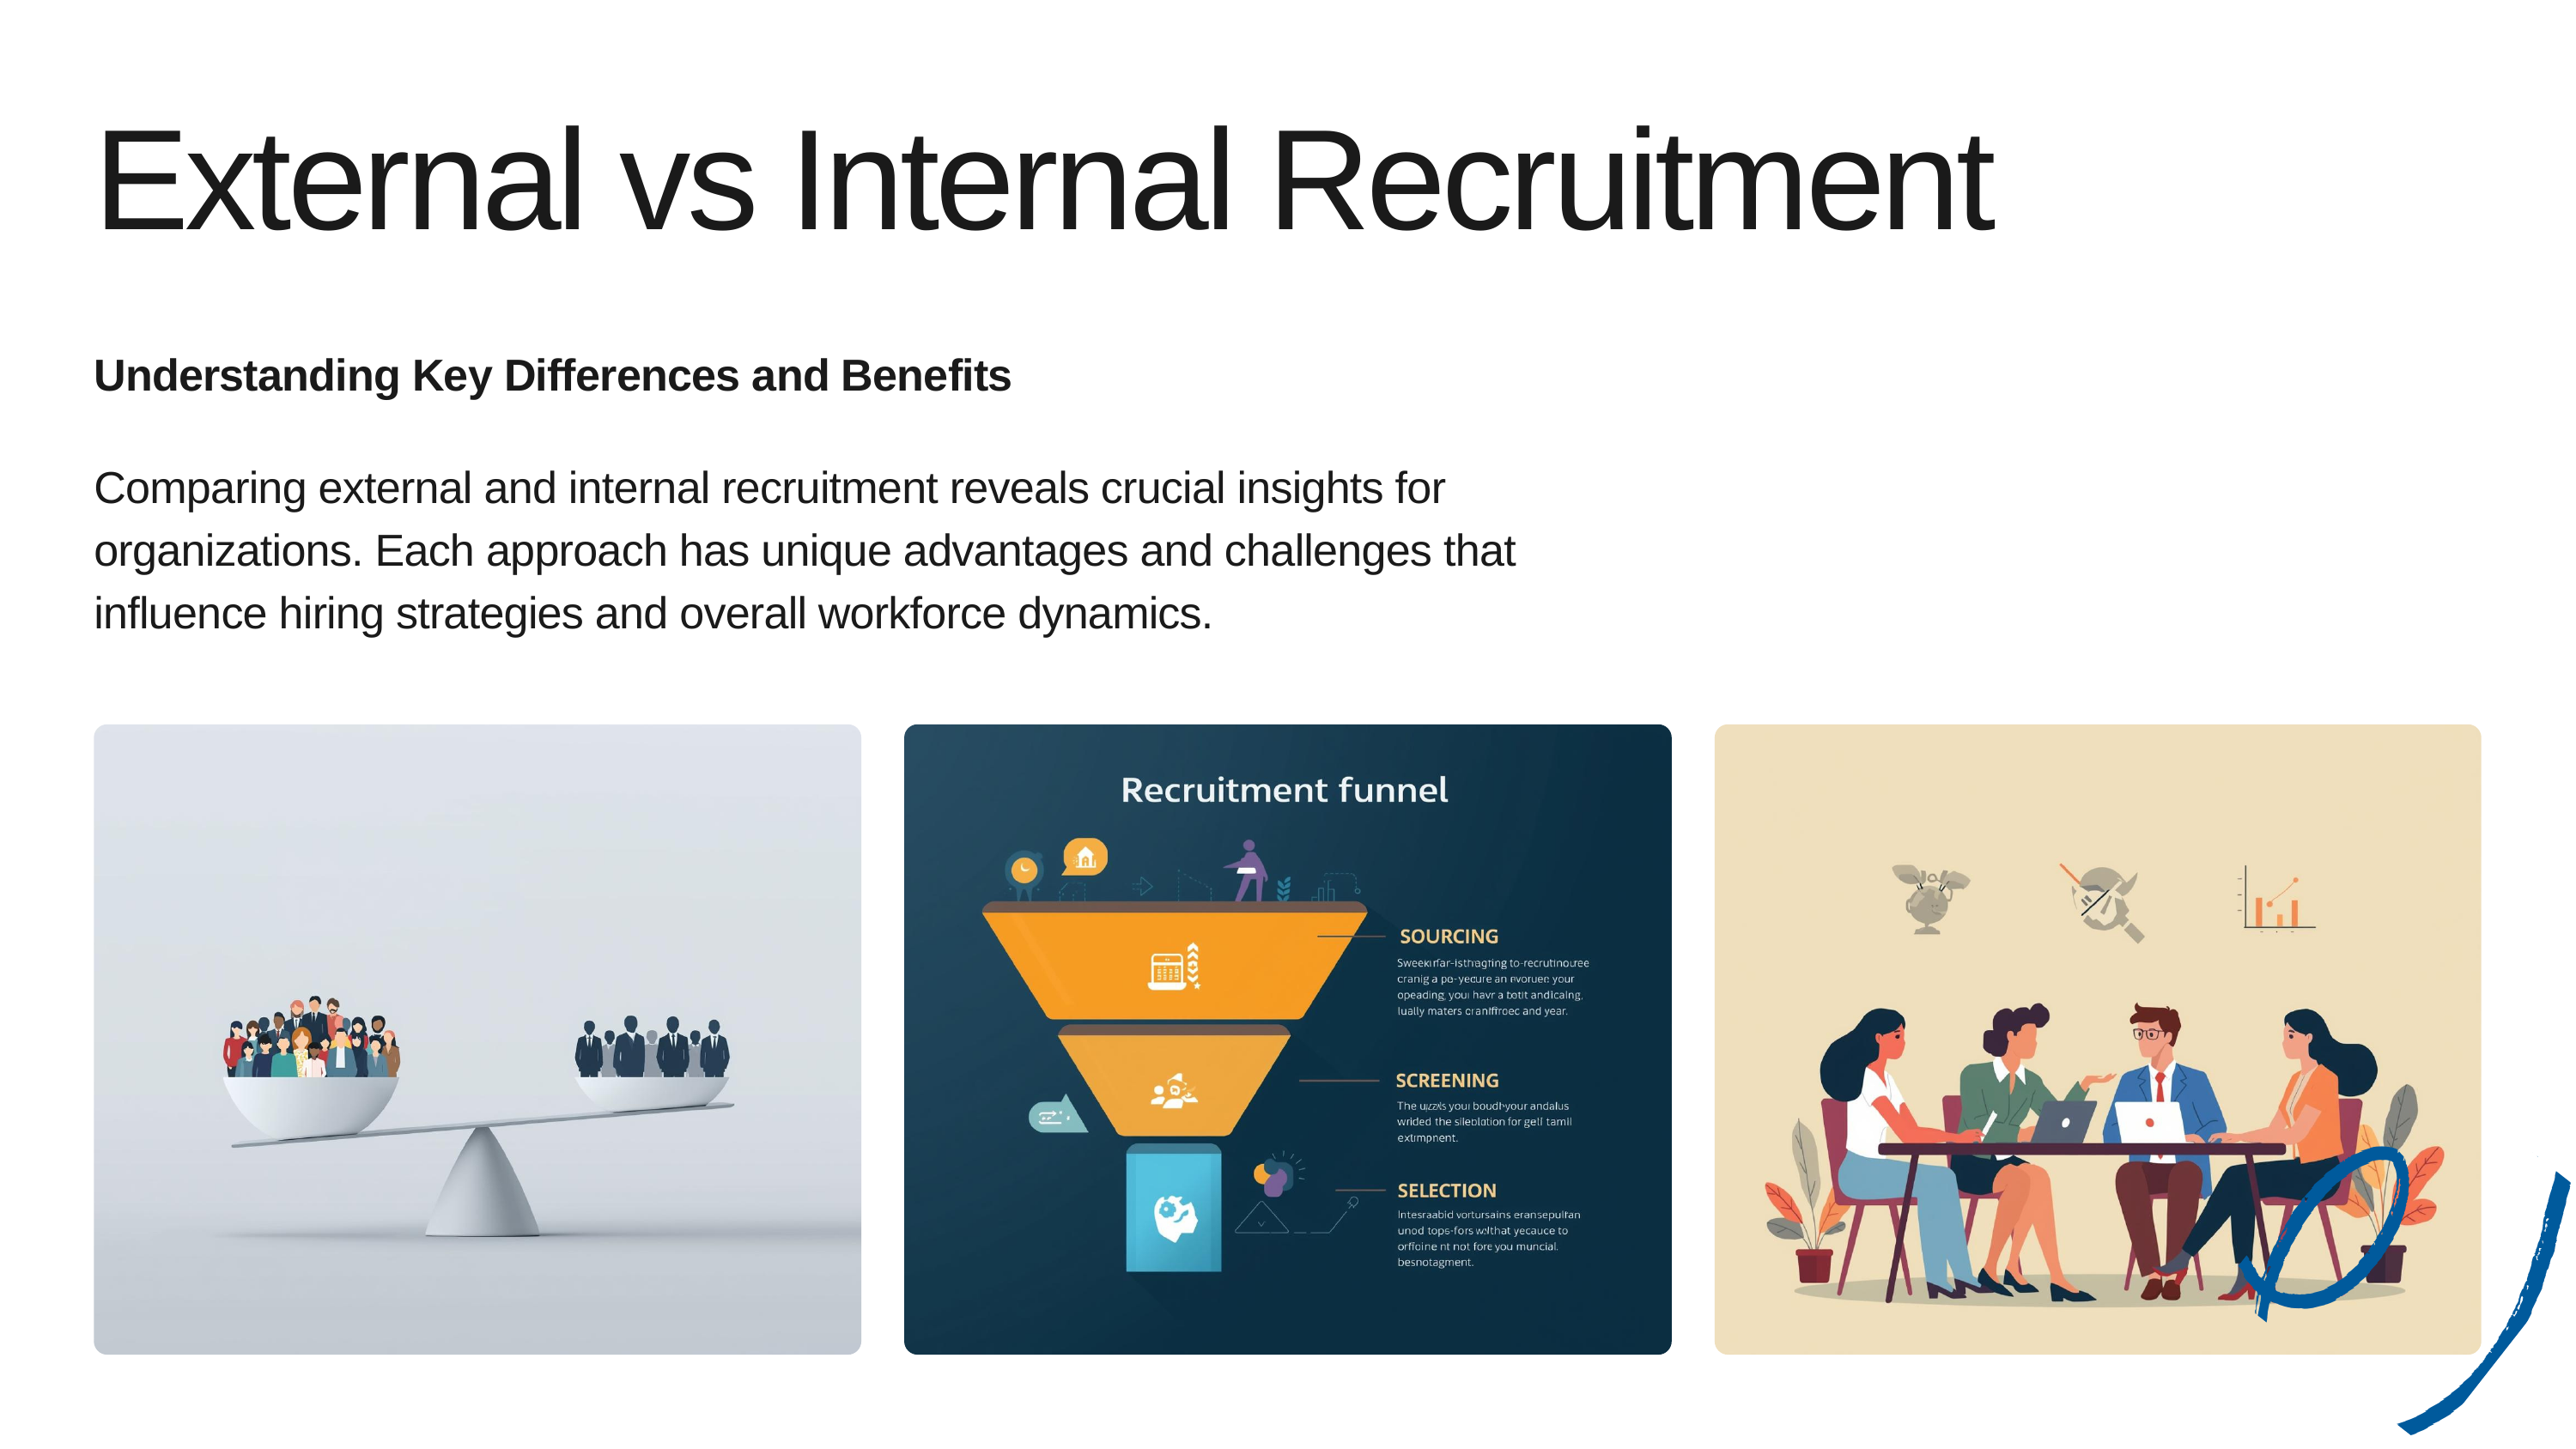

External vs Internal Recruitment
Understanding Key Differences and Benefits
Comparing external and internal recruitment reveals crucial insights for organizations. Each approach has unique advantages and challenges that influence hiring strategies and overall workforce dynamics.

12